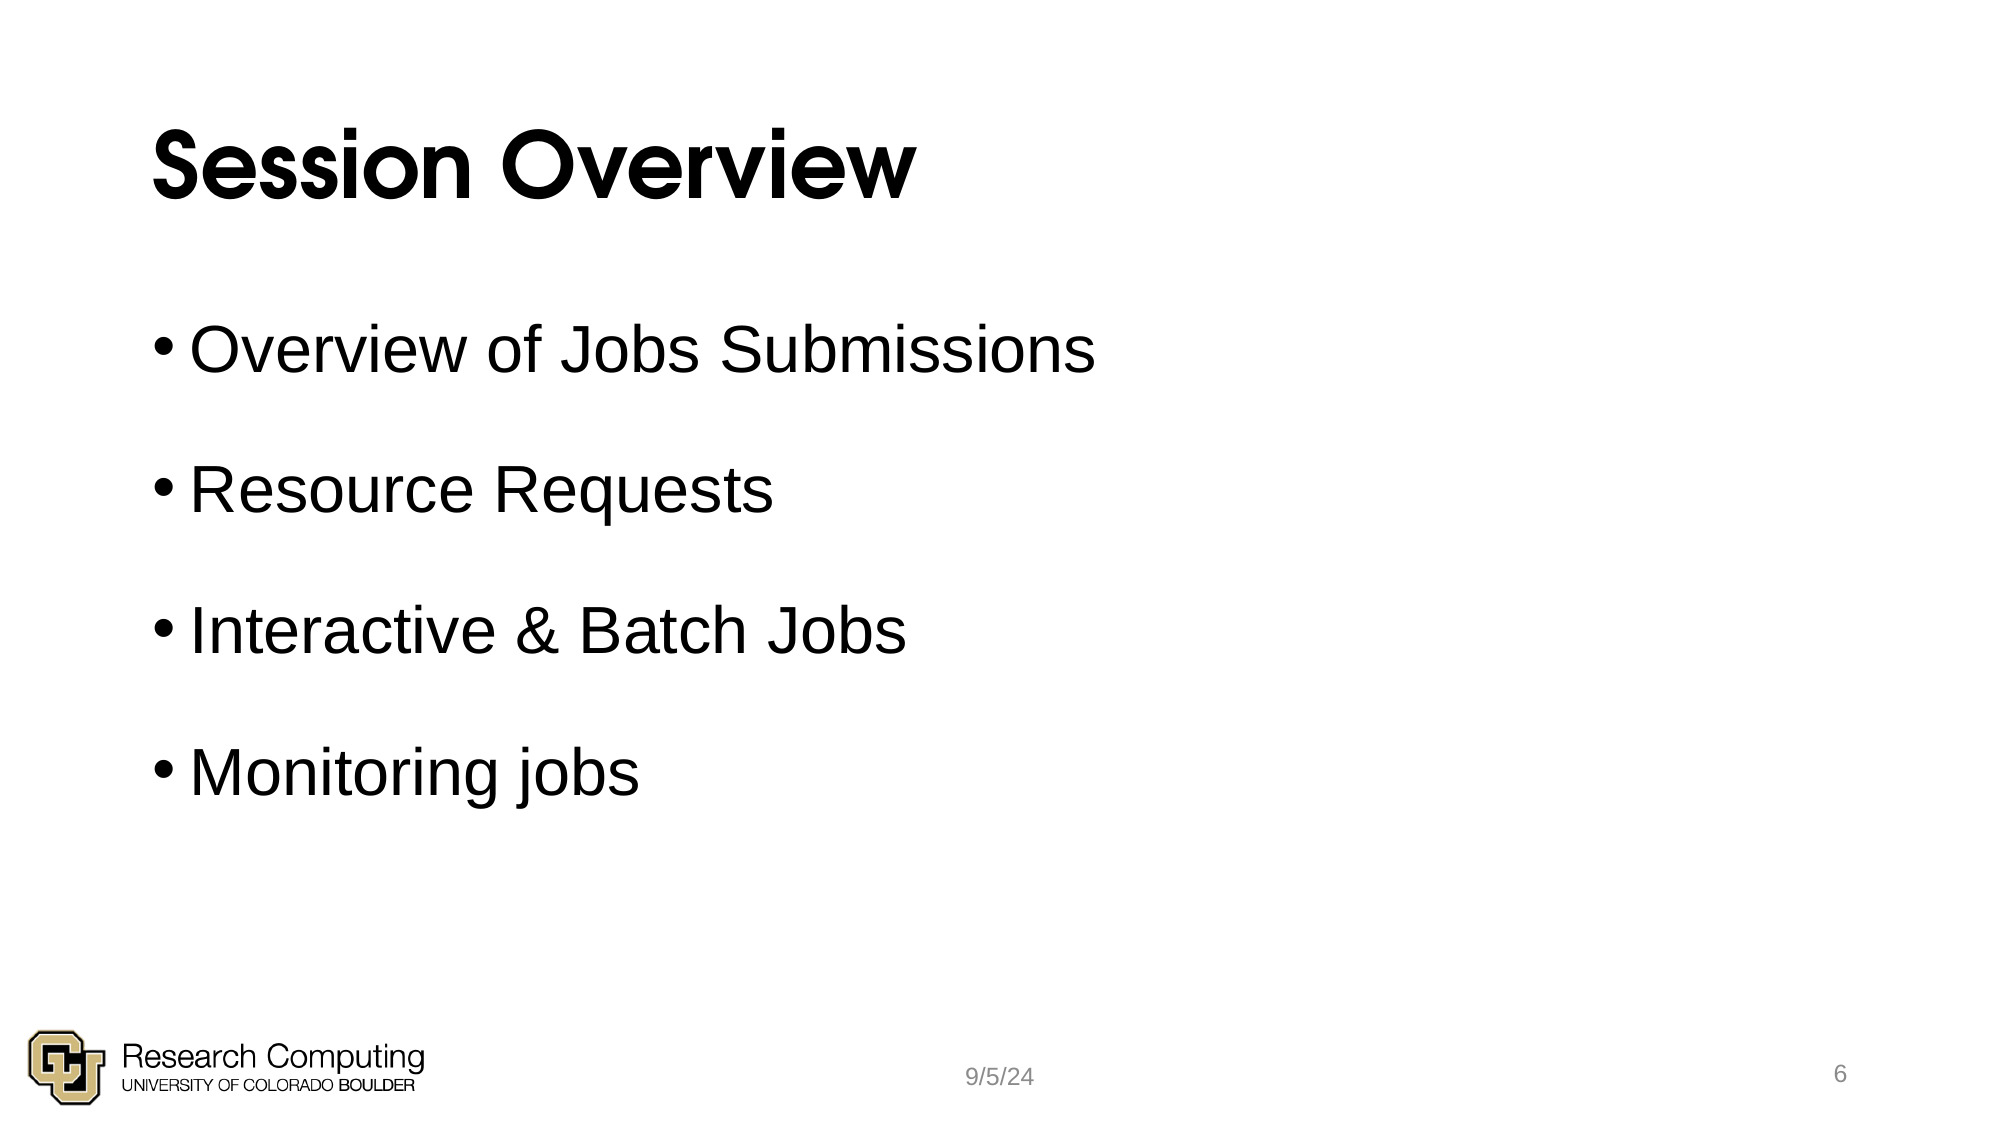

# Session Overview
Overview of Jobs Submissions
Resource Requests
Interactive & Batch Jobs
Monitoring jobs
6
9/5/24